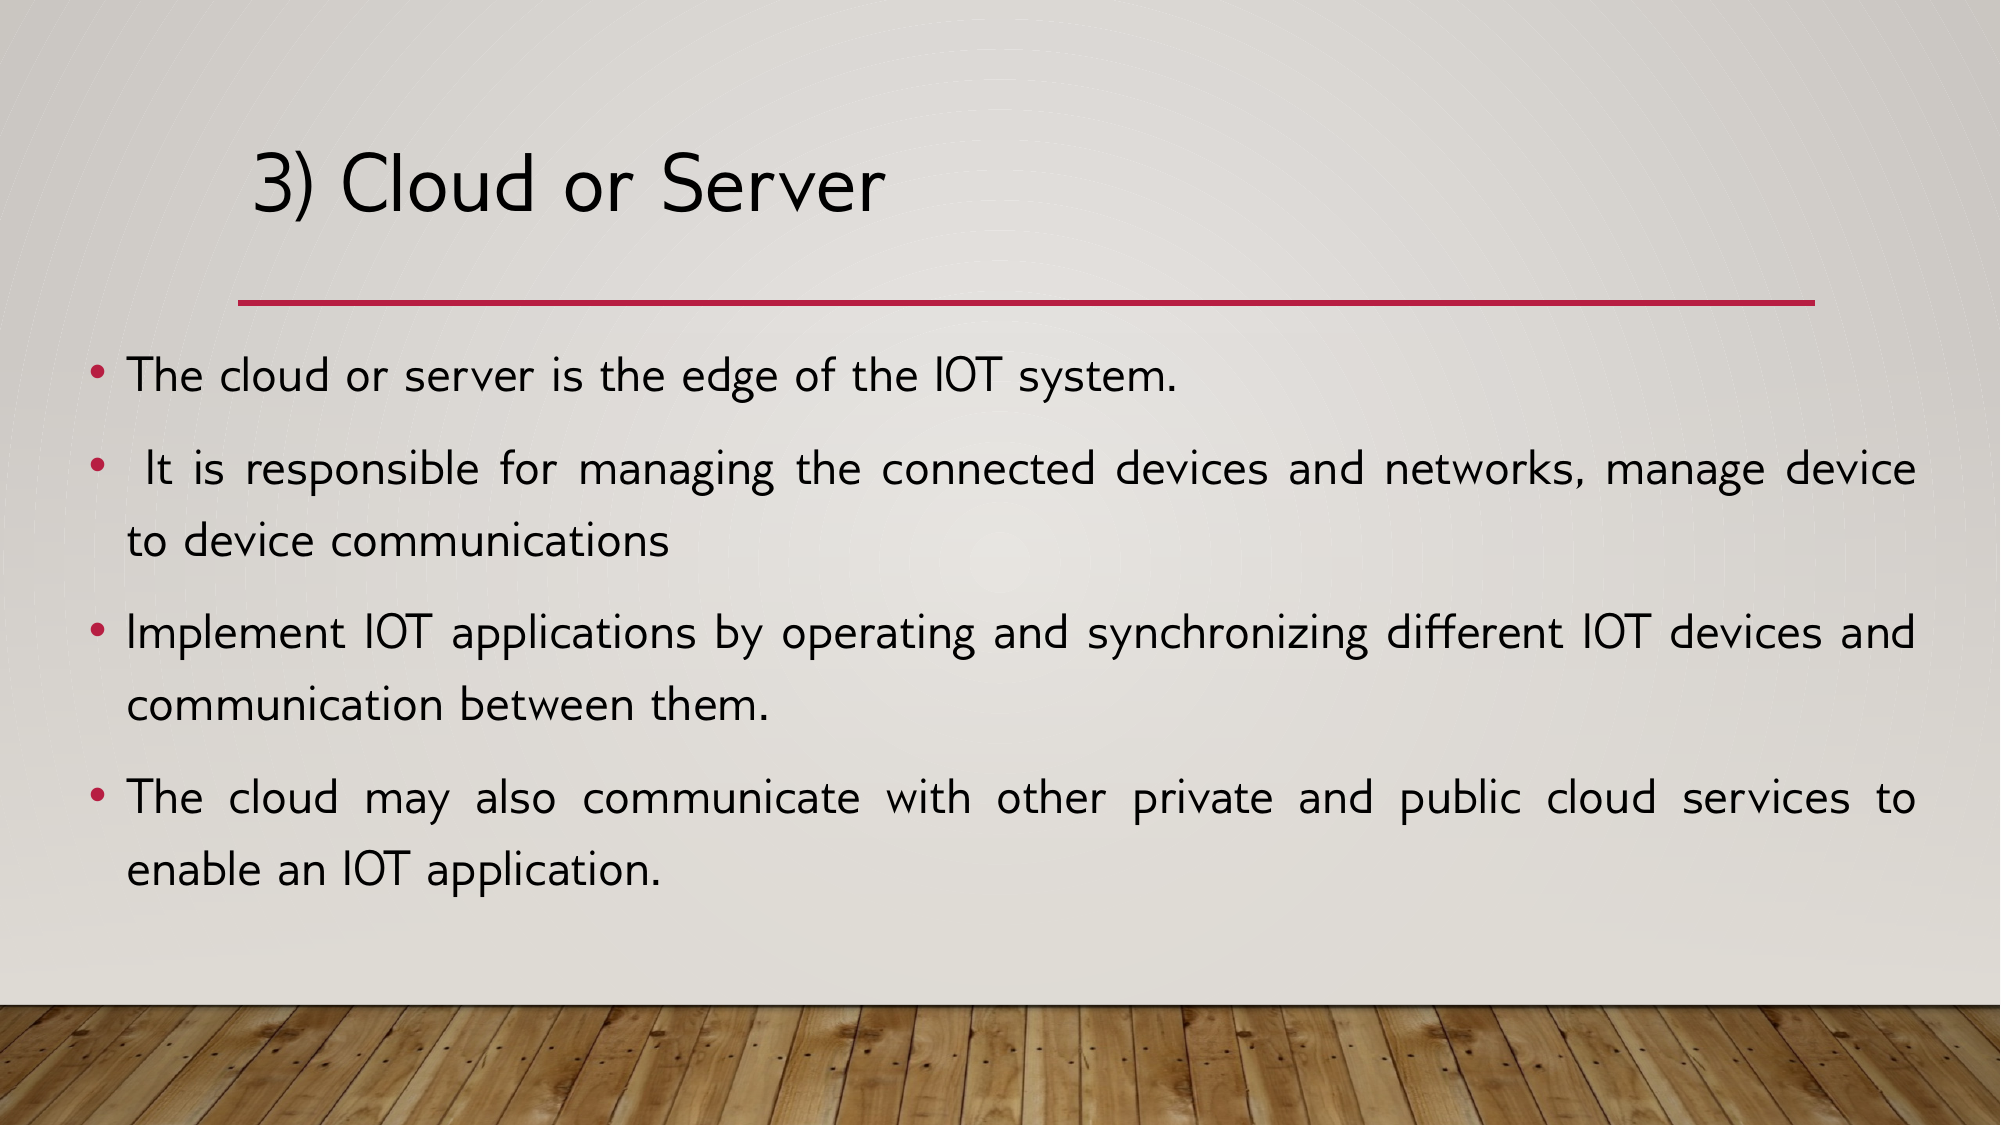

# 3) Cloud or Server
The cloud or server is the edge of the IOT system.
 It is responsible for managing the connected devices and networks, manage device to device communications
Implement IOT applications by operating and synchronizing different IOT devices and communication between them.
The cloud may also communicate with other private and public cloud services to enable an IOT application.